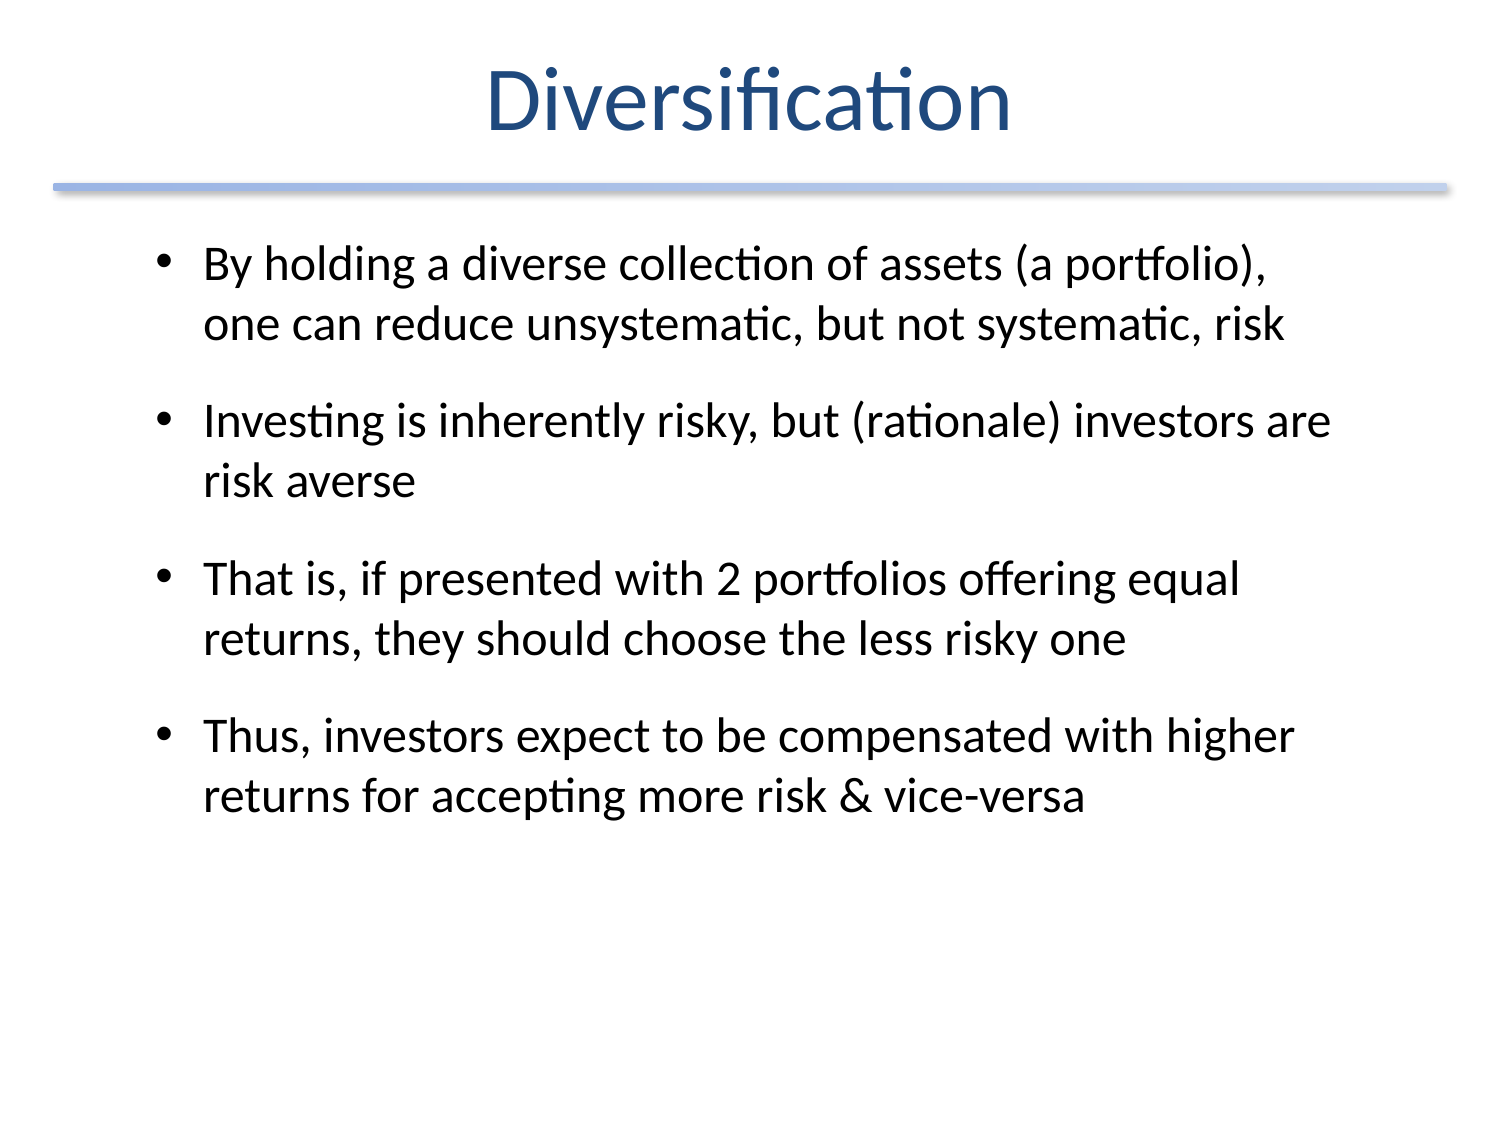

# Diversification

By holding a diverse collection of assets (a portfolio), one can reduce unsystematic, but not systematic, risk
Investing is inherently risky, but (rationale) investors are risk averse
That is, if presented with 2 portfolios offering equal returns, they should choose the less risky one
Thus, investors expect to be compensated with higher returns for accepting more risk & vice-versa